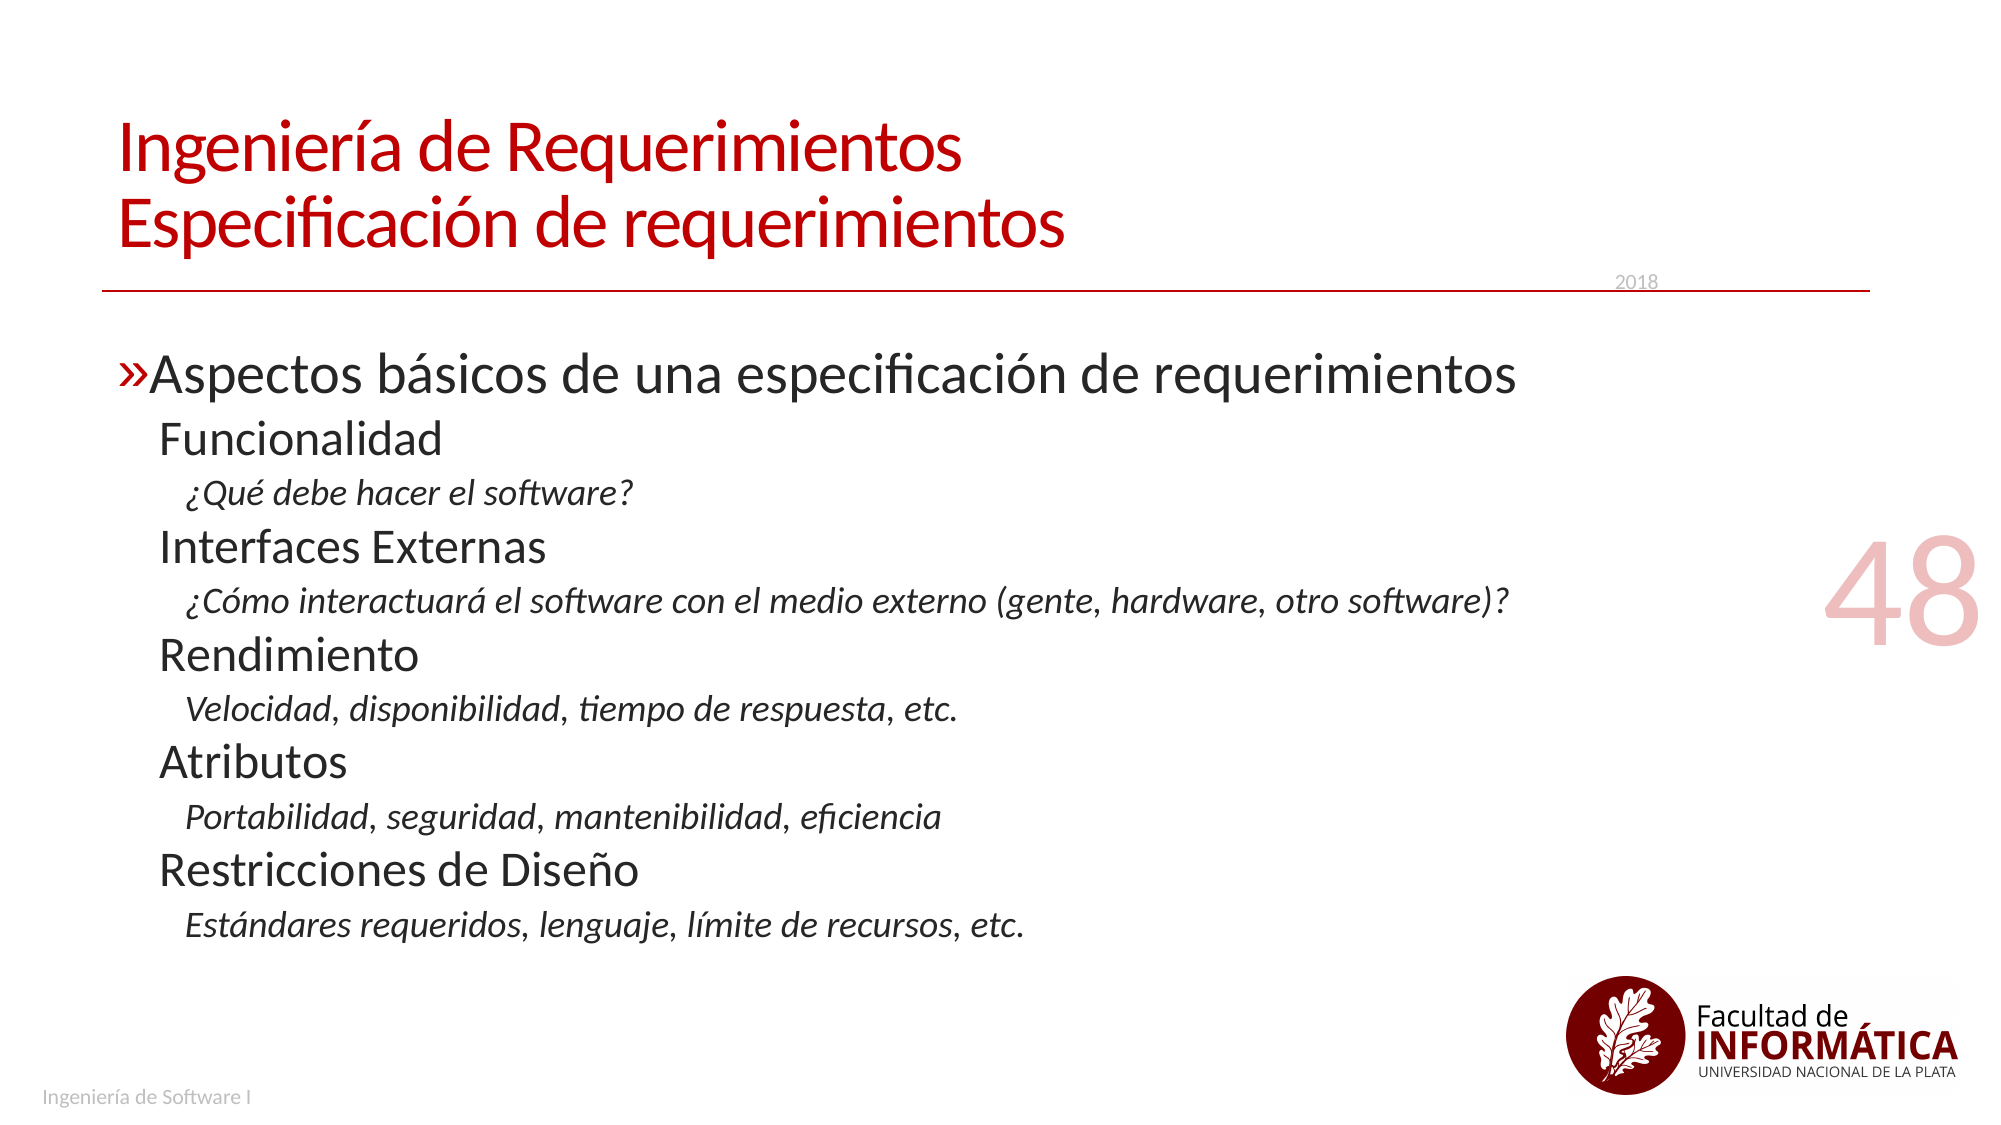

# Ingeniería de Requerimientos Especificación de requerimientos
2018
Aspectos básicos de una especificación de requerimientos
Funcionalidad
¿Qué debe hacer el software?
Interfaces Externas
¿Cómo interactuará el software con el medio externo (gente, hardware, otro software)?
Rendimiento
Velocidad, disponibilidad, tiempo de respuesta, etc.
Atributos
Portabilidad, seguridad, mantenibilidad, eficiencia
Restricciones de Diseño
Estándares requeridos, lenguaje, límite de recursos, etc.

48
Ingeniería de Software I